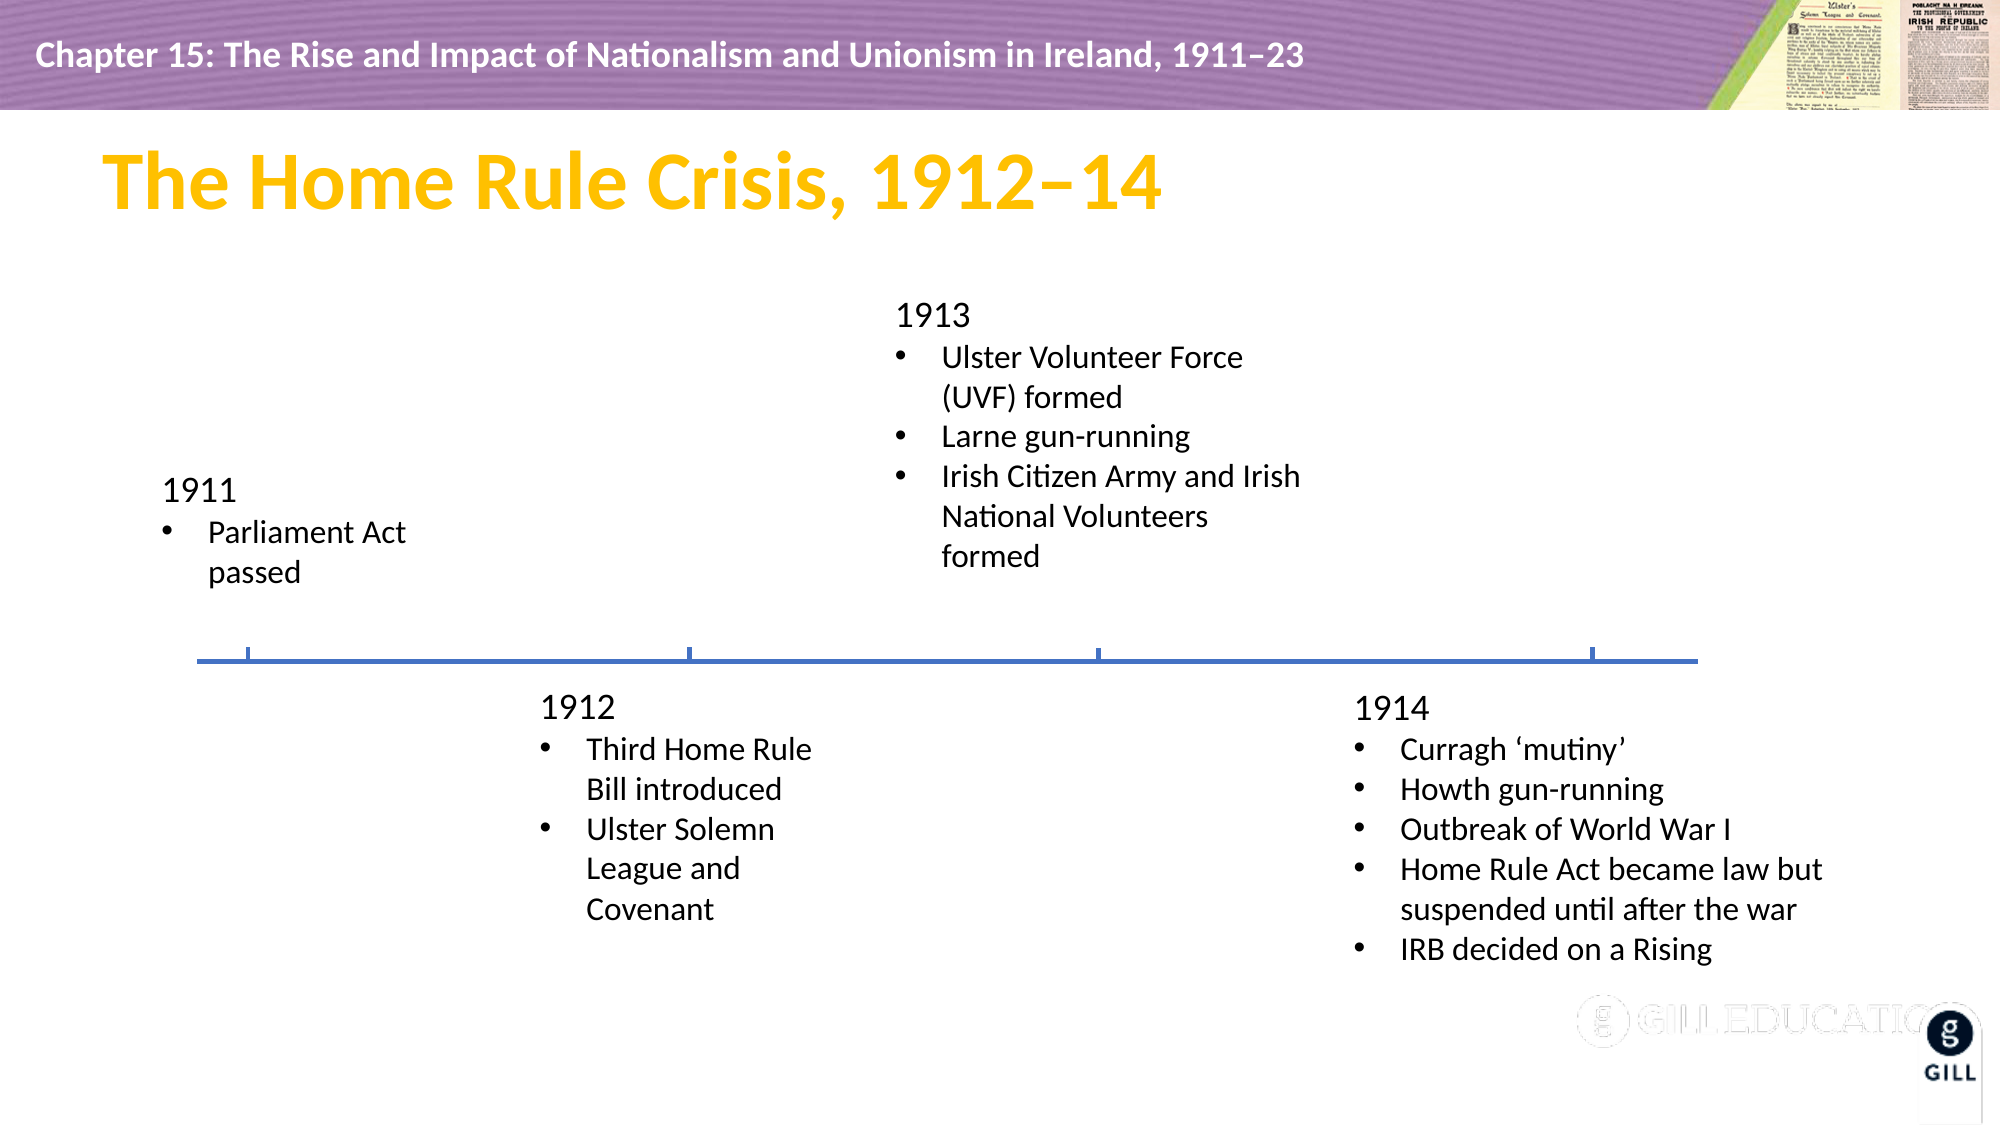

The Home Rule Crisis, 1912–14
1913
Ulster Volunteer Force (UVF) formed
Larne gun-running
Irish Citizen Army and Irish National Volunteers formed
1911
Parliament Act passed
1912
Third Home Rule Bill introduced
Ulster Solemn League and Covenant
1914
Curragh ‘mutiny’
Howth gun-running
Outbreak of World War I
Home Rule Act became law but suspended until after the war
IRB decided on a Rising